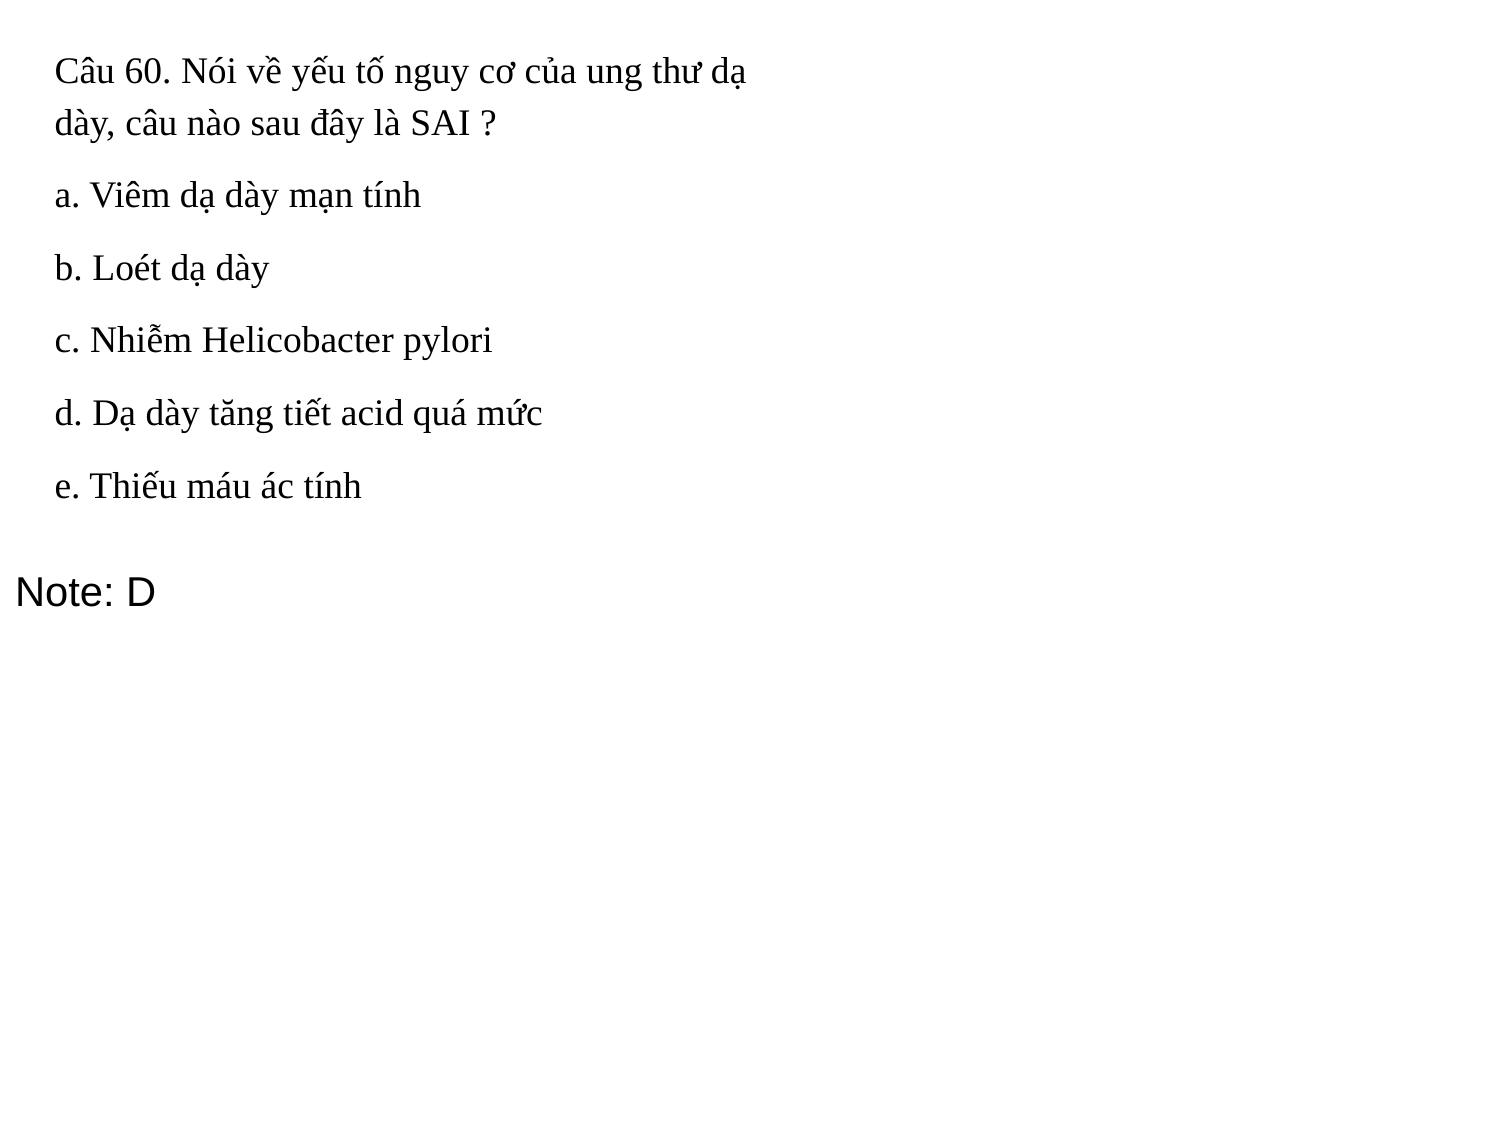

Câu 60. Nói về yếu tố nguy cơ của ung thư dạ dày, câu nào sau đây là SAI ?
a. Viêm dạ dày mạn tính
b. Loét dạ dày
c. Nhiễm Helicobacter pylori
d. Dạ dày tăng tiết acid quá mức
e. Thiếu máu ác tính
Note: D